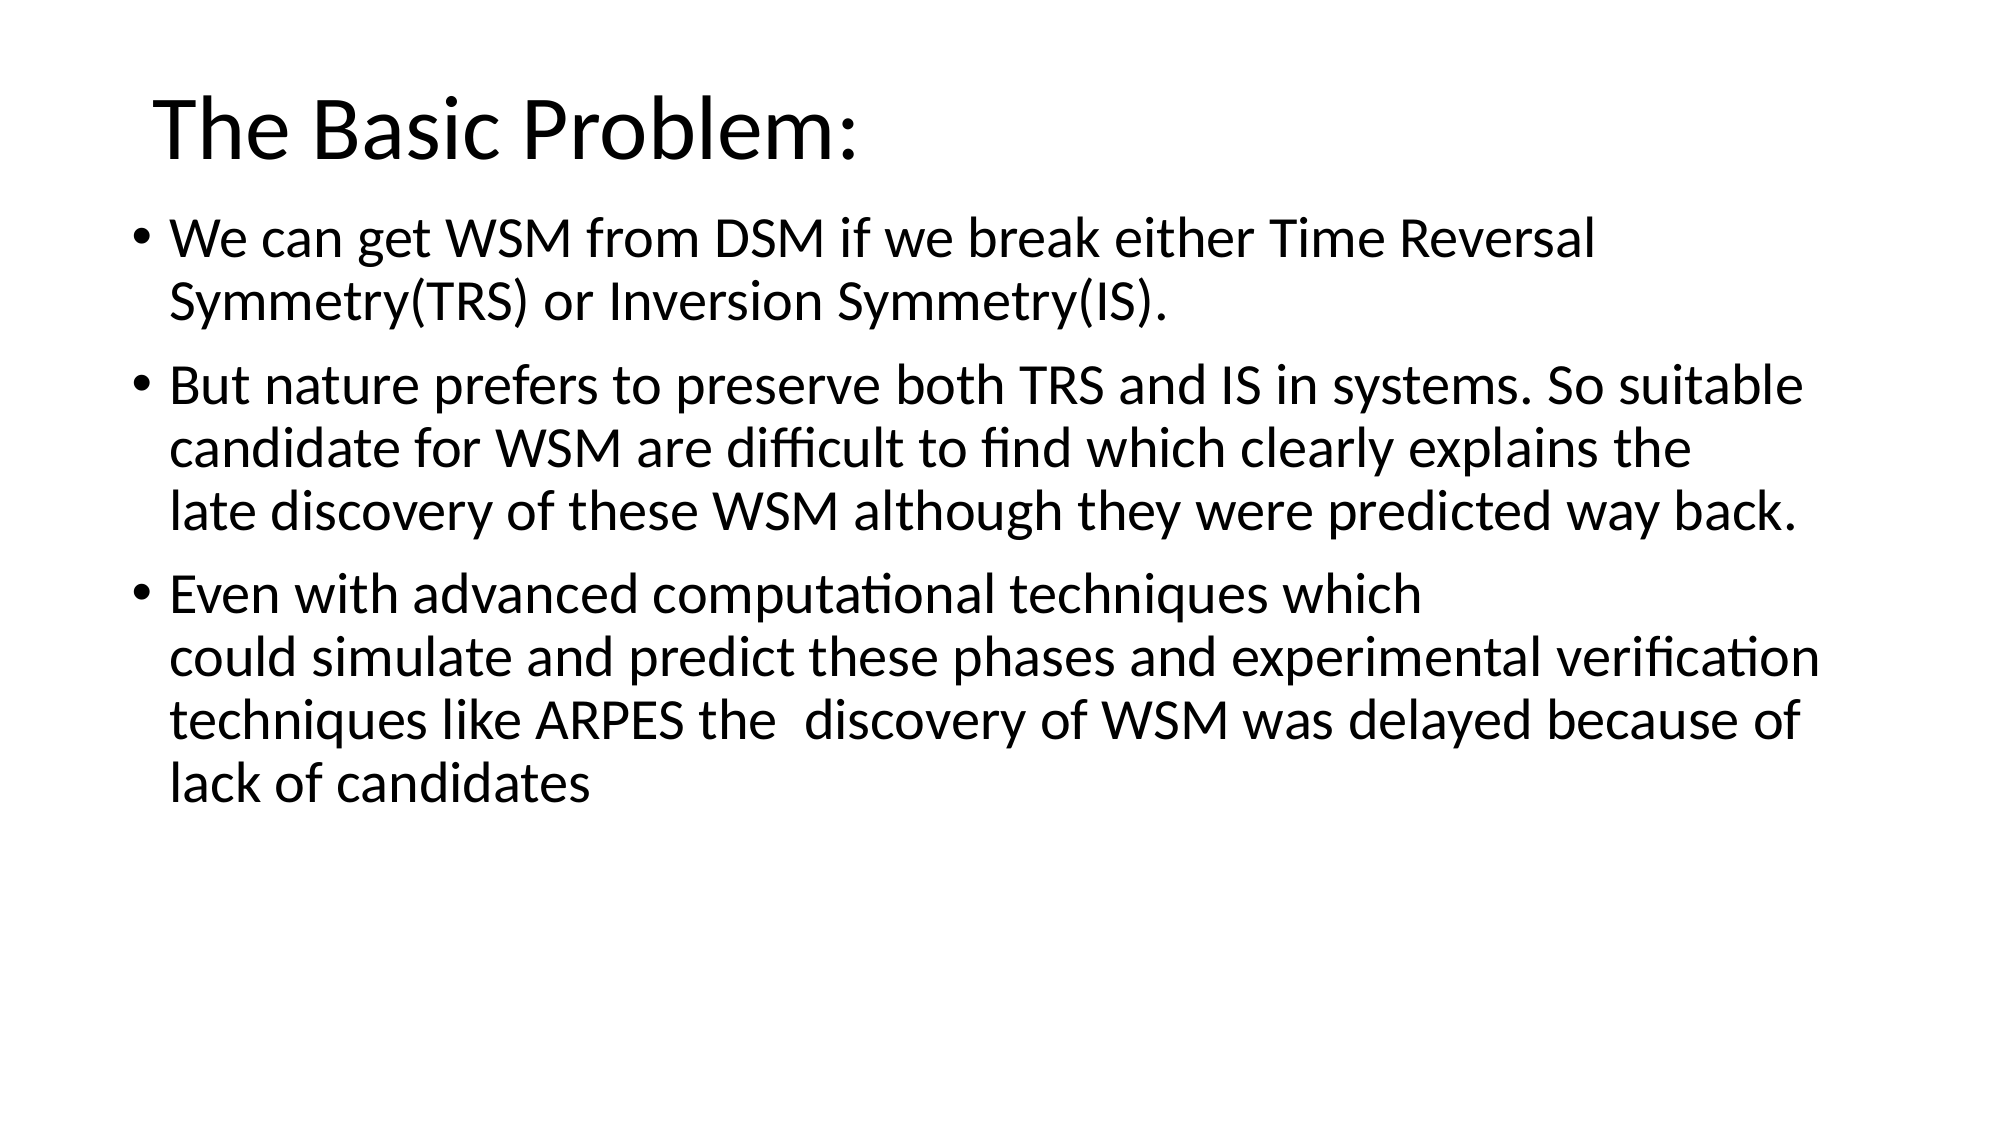

# The Basic Problem:
We can get WSM from DSM if we break either Time Reversal Symmetry(TRS) or Inversion Symmetry(IS).
But nature prefers to preserve both TRS and IS in systems. So suitable candidate for WSM are difficult to find which clearly explains the late discovery of these WSM although they were predicted way back.
Even with advanced computational techniques which could simulate and predict these phases and experimental verification techniques like ARPES the  discovery of WSM was delayed because of lack of candidates